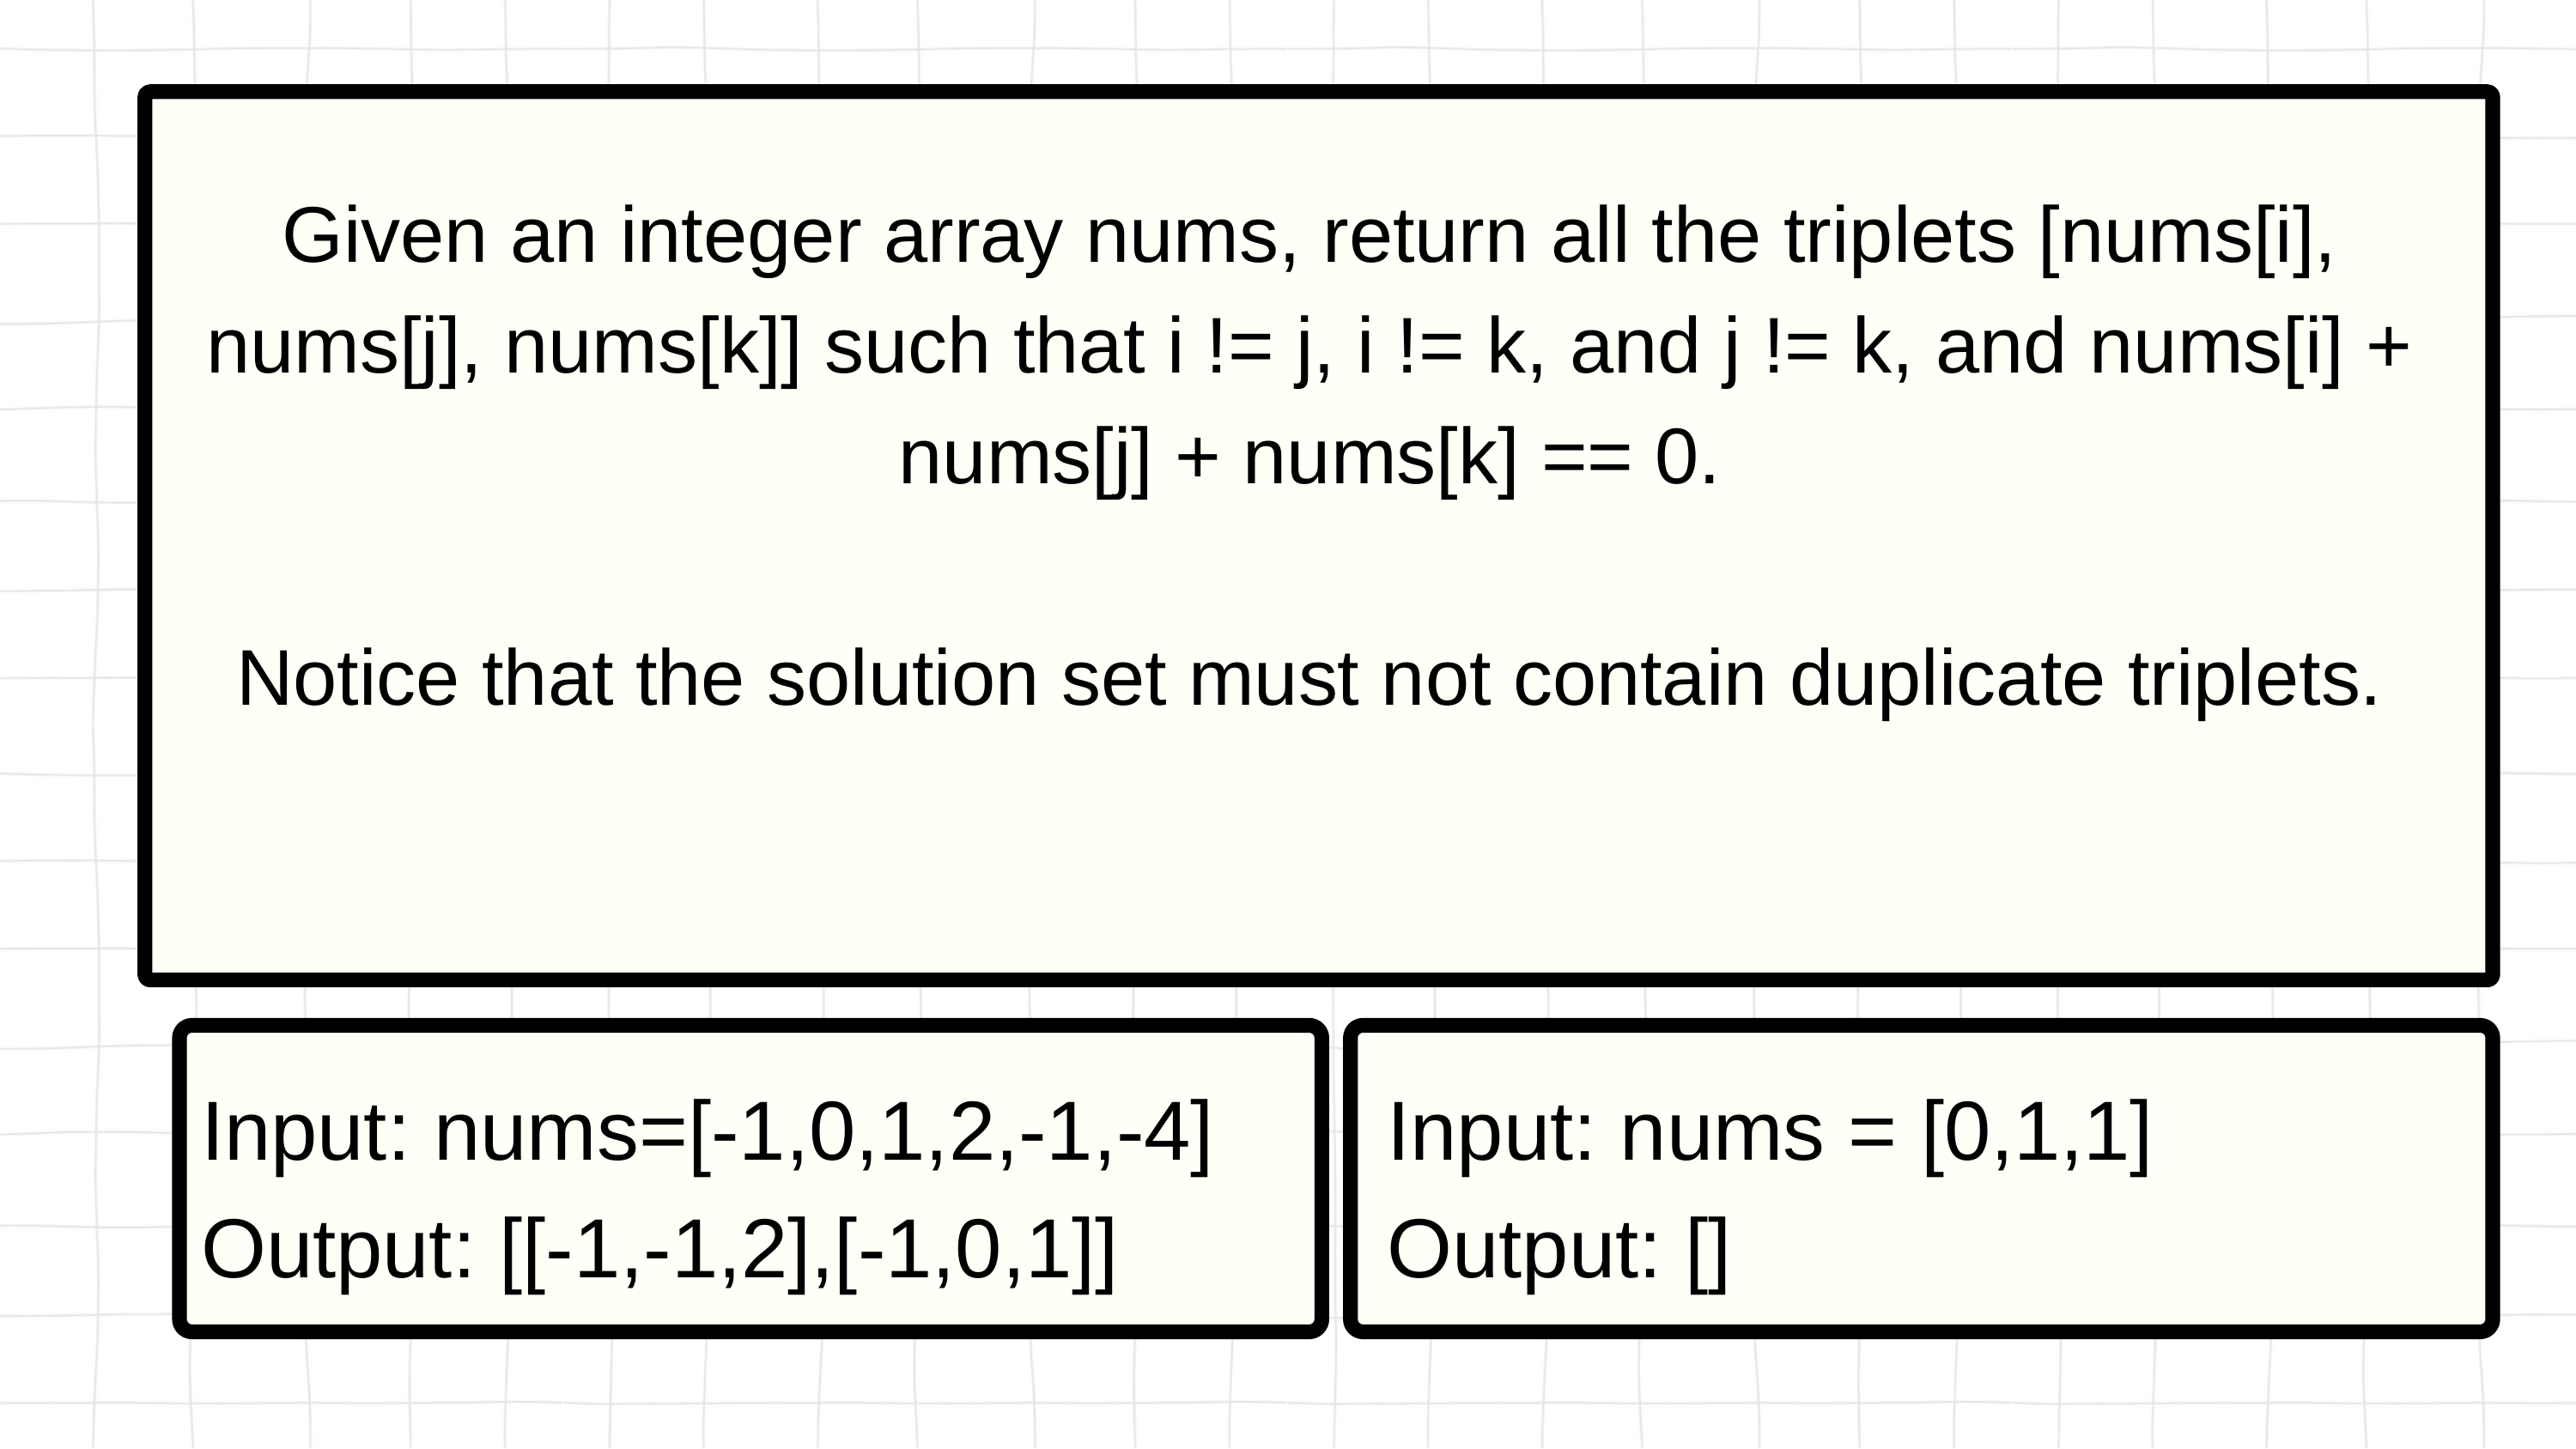

Given an integer array nums, return all the triplets [nums[i], nums[j], nums[k]] such that i != j, i != k, and j != k, and nums[i] + nums[j] + nums[k] == 0.

Notice that the solution set must not contain duplicate triplets.

Input: nums=[-1,0,1,2,-1,-4]
Output: [[-1,-1,2],[-1,0,1]]

Input: nums = [0,1,1]
Output: []